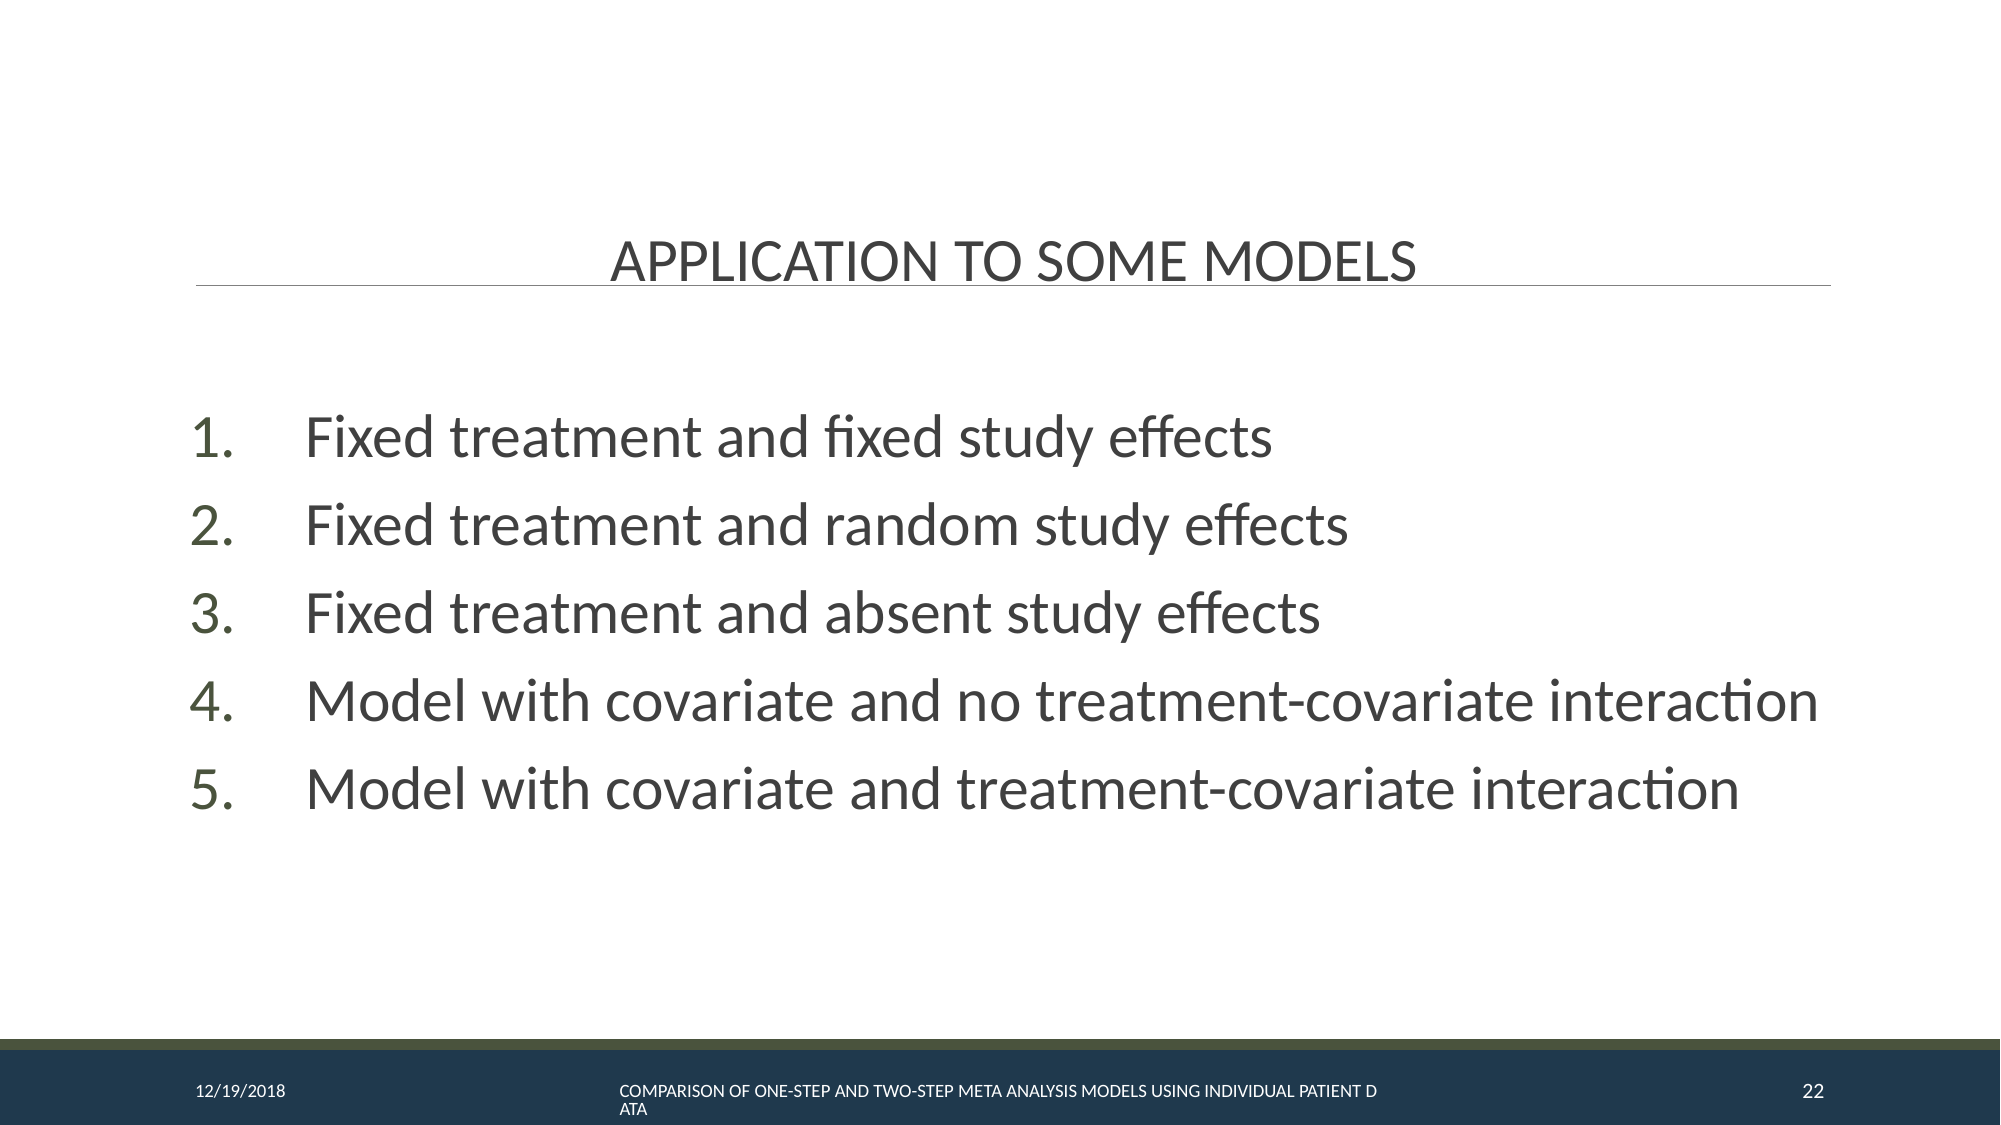

Application to some models

Fixed treatment and fixed study effects
Fixed treatment and random study effects
Fixed treatment and absent study effects
Model with covariate and no treatment-covariate interaction
Model with covariate and treatment-covariate interaction

12/19/2018
Comparison of One-Step and Two-Step Meta Analysis Models Using Individual Patient Data
22